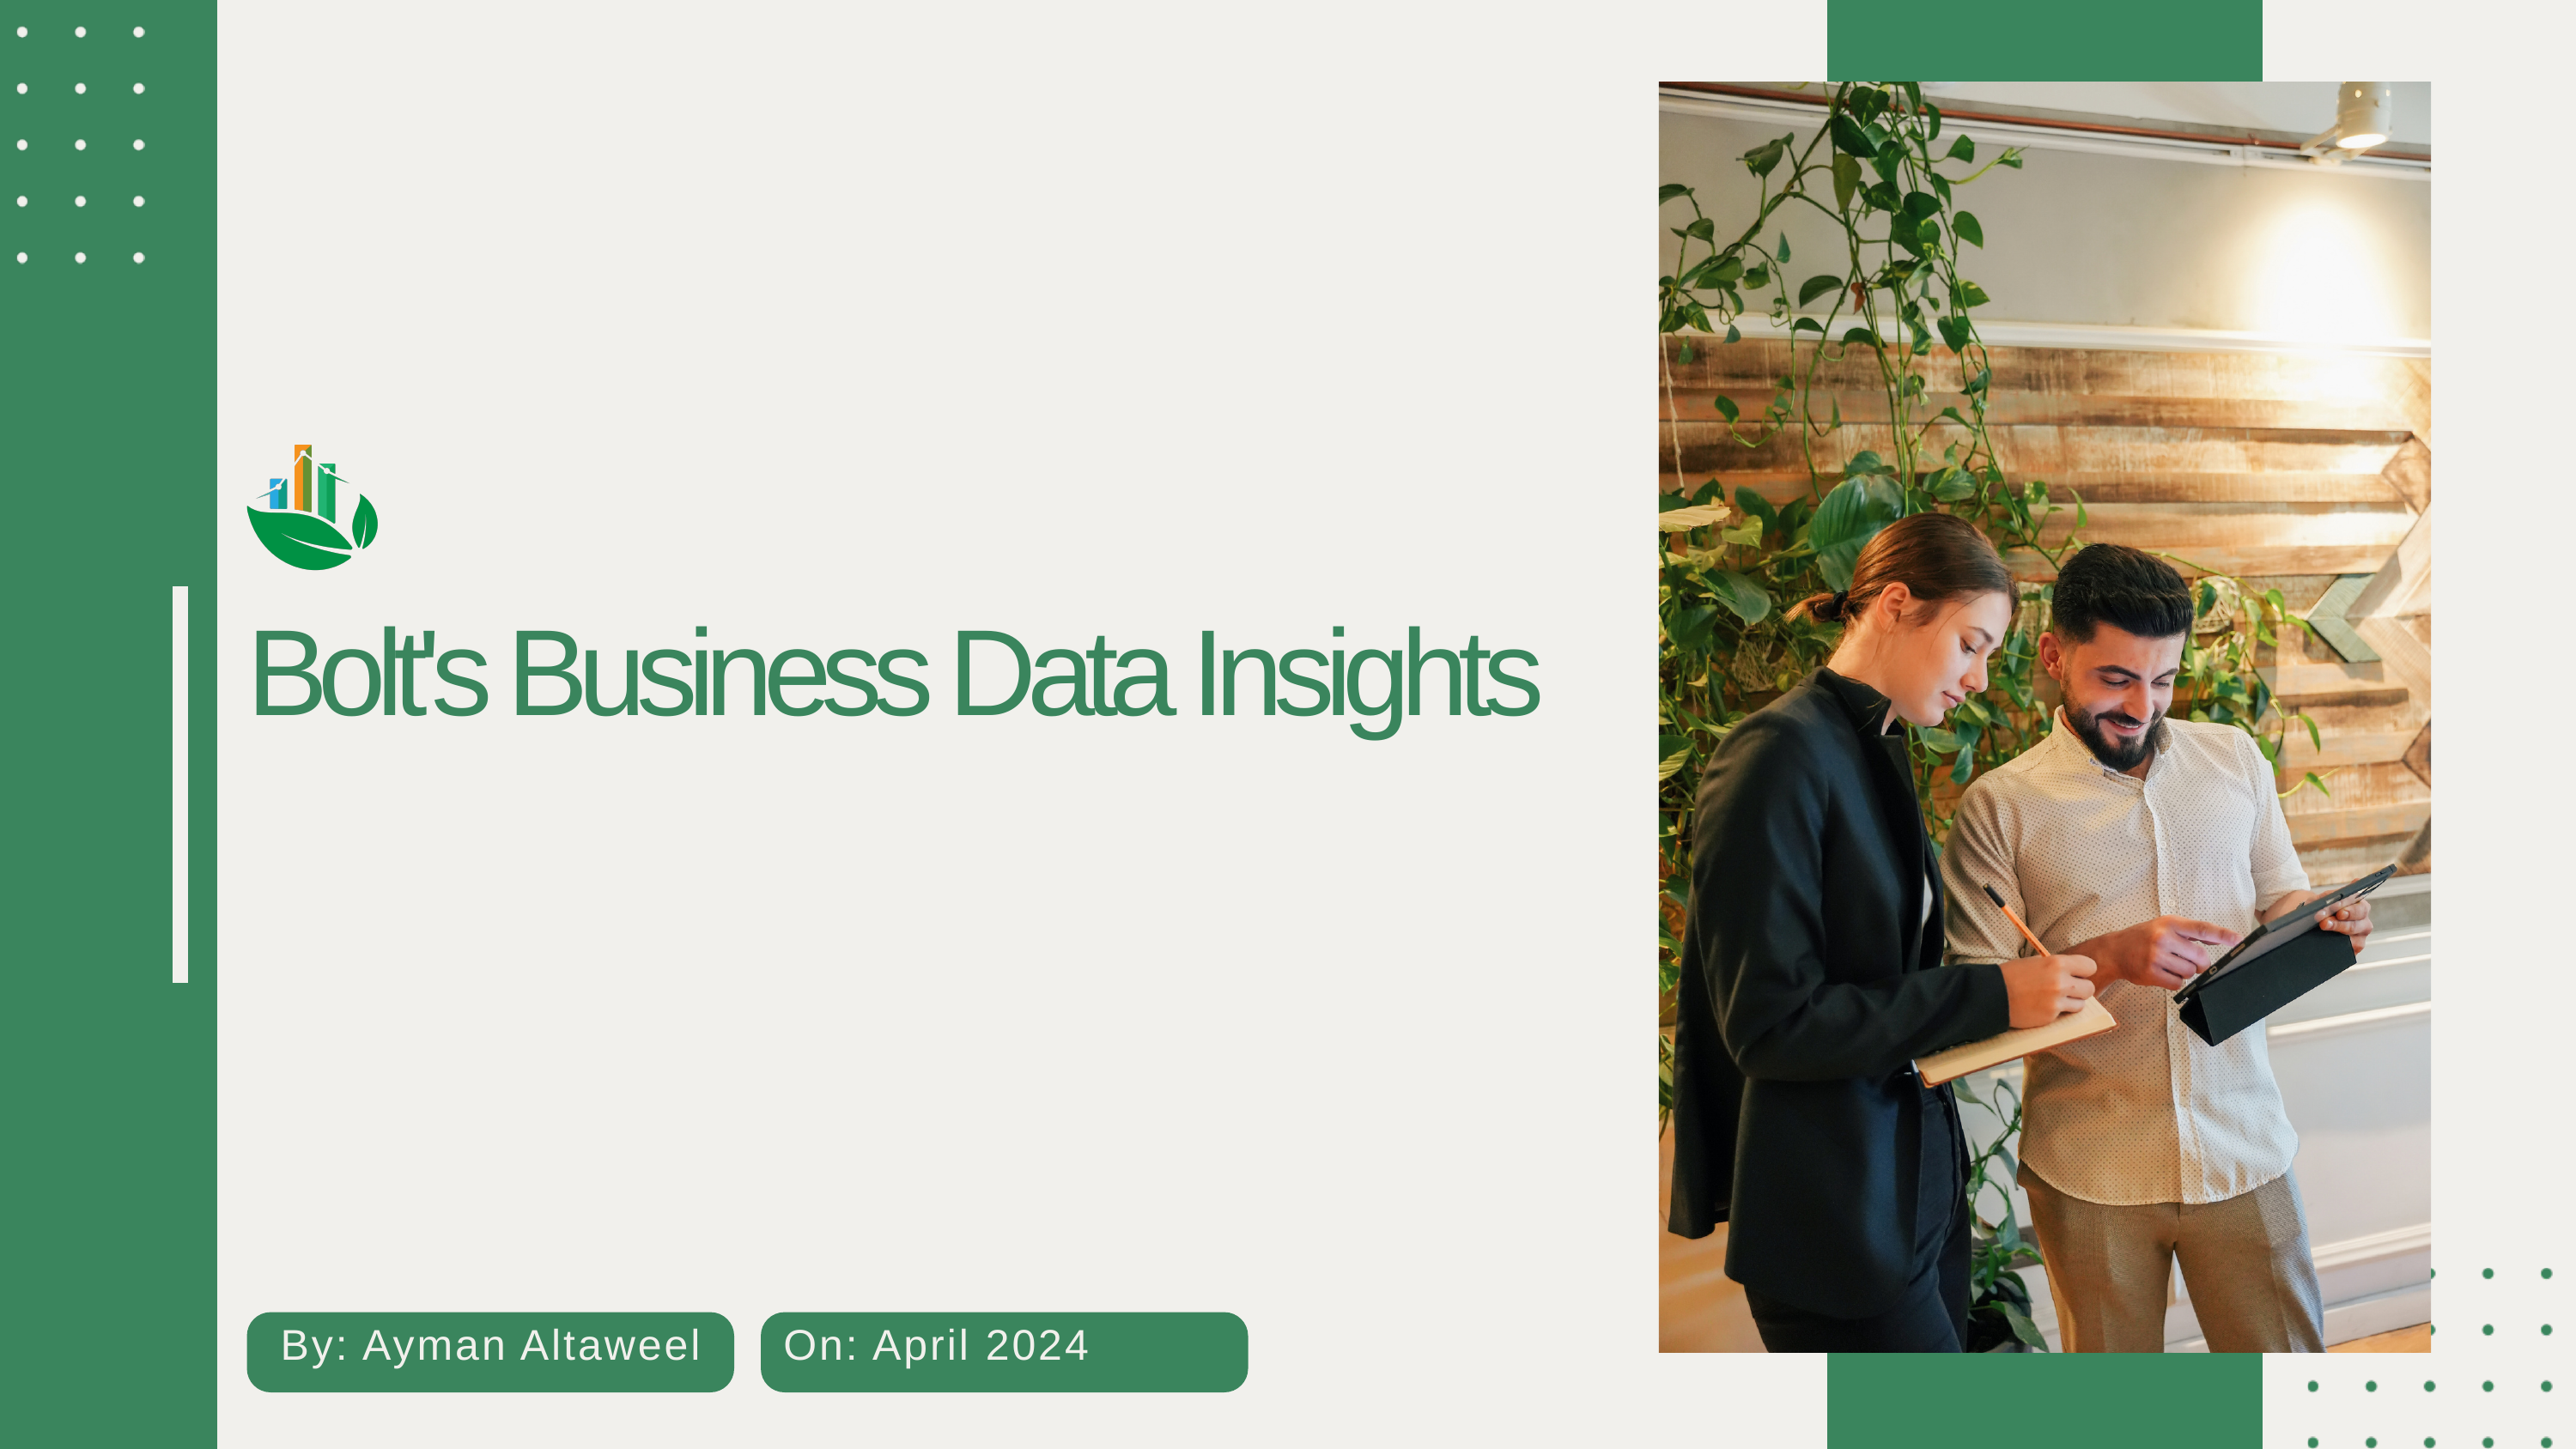

Bolt's Business Data Insights

By: Ayman Altaweel

 On: April 2024